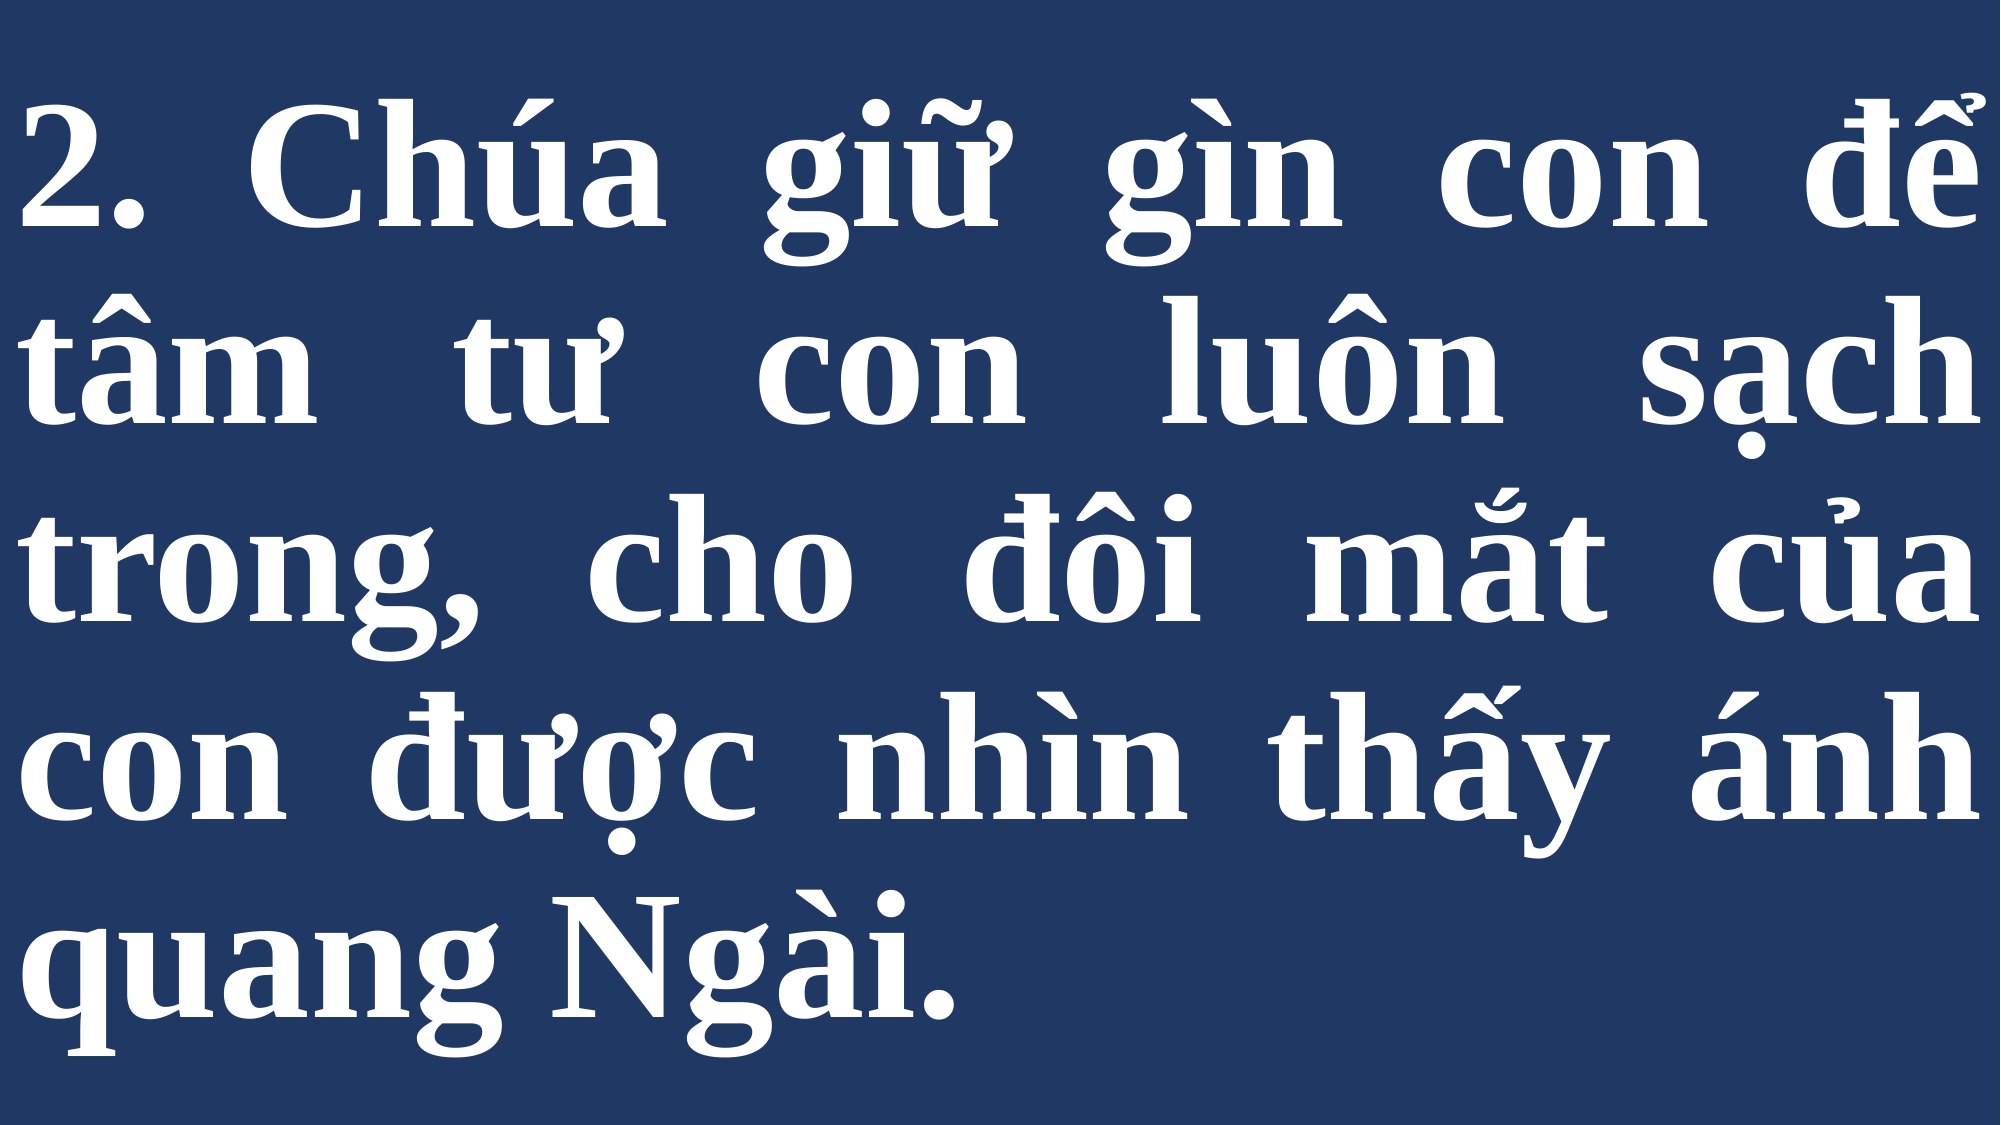

# 2. Chúa giữ gìn con để tâm tư con luôn sạch trong, cho đôi mắt của con được nhìn thấy ánh quang Ngài.